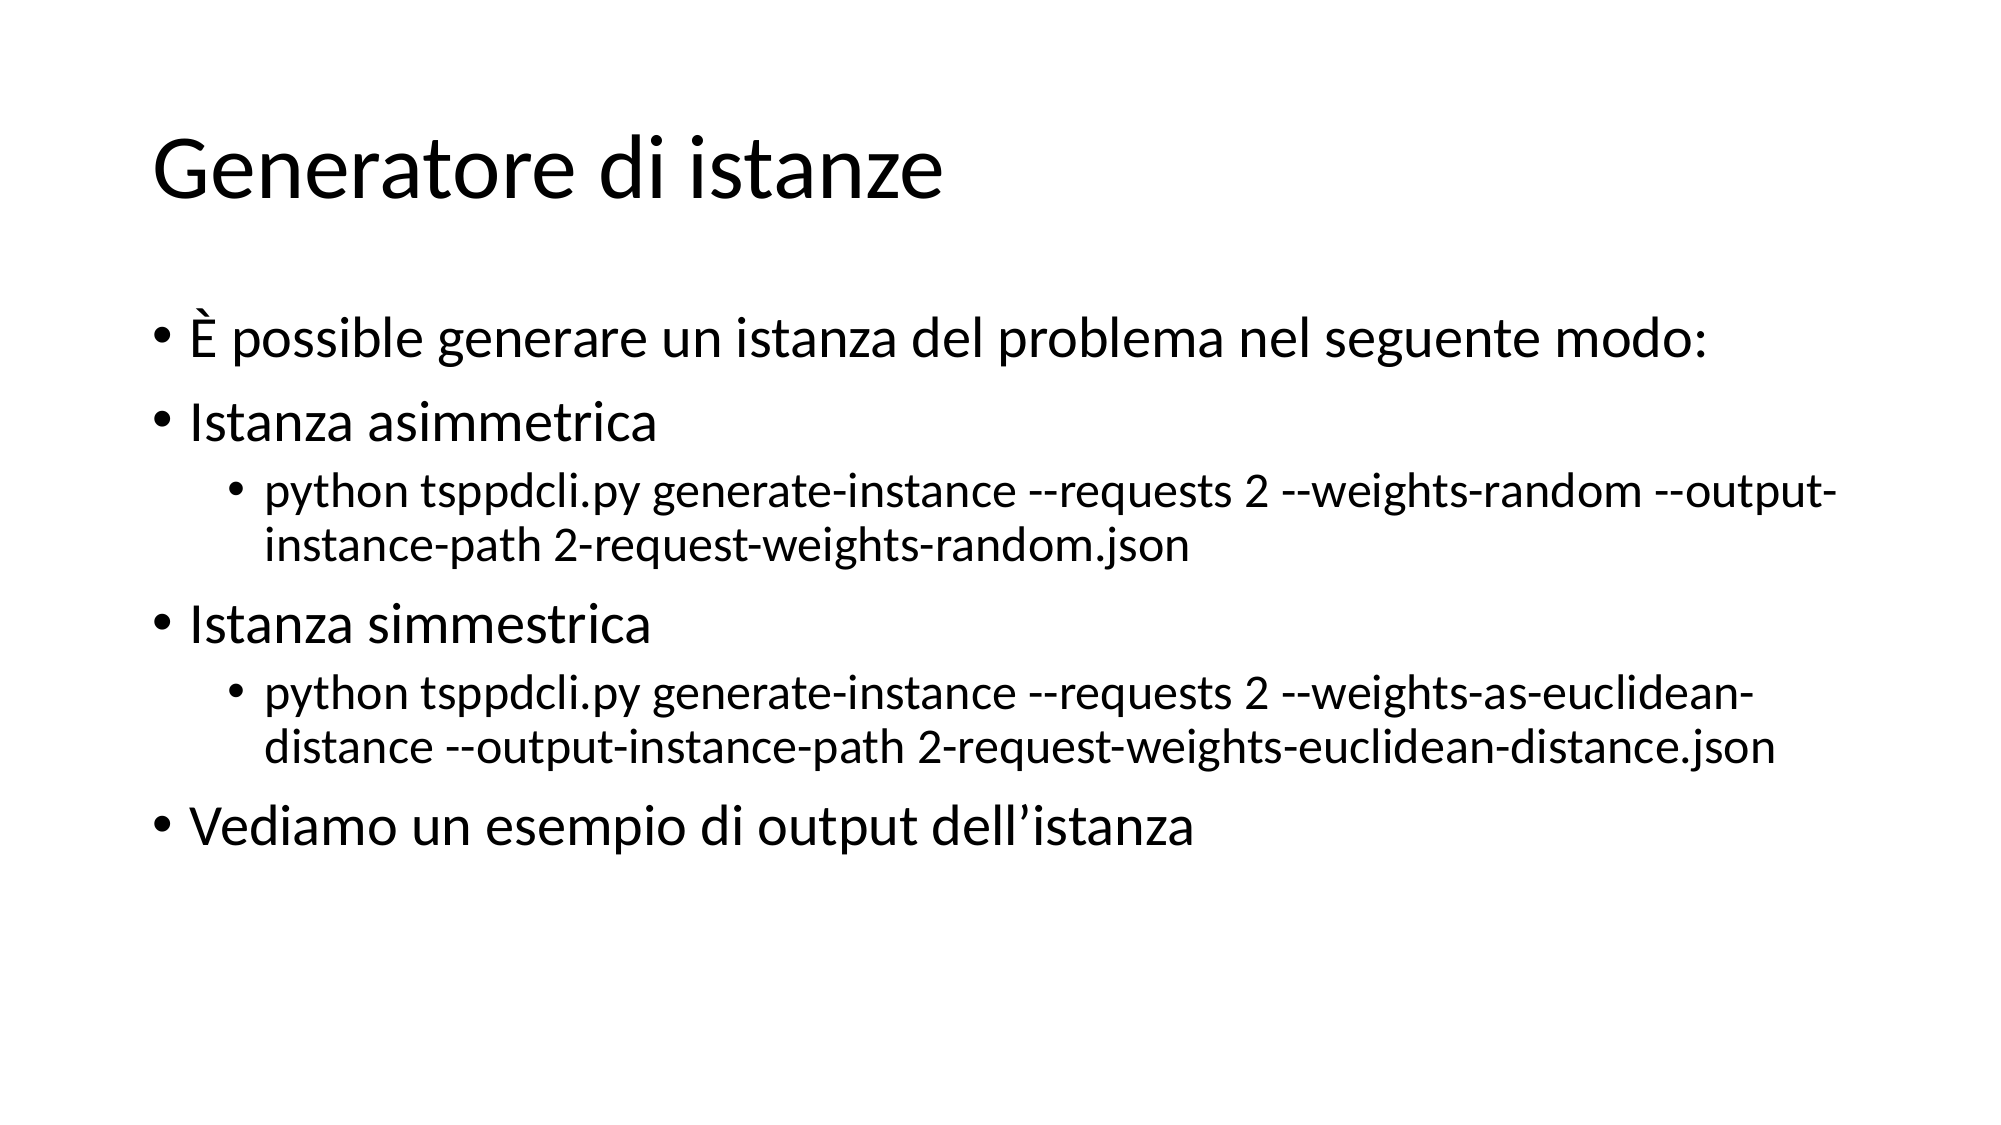

# Generatore di istanze
È possible generare un istanza del problema nel seguente modo:
Istanza asimmetrica
python tsppdcli.py generate-instance --requests 2 --weights-random --output-instance-path 2-request-weights-random.json
Istanza simmestrica
python tsppdcli.py generate-instance --requests 2 --weights-as-euclidean-distance --output-instance-path 2-request-weights-euclidean-distance.json
Vediamo un esempio di output dell’istanza